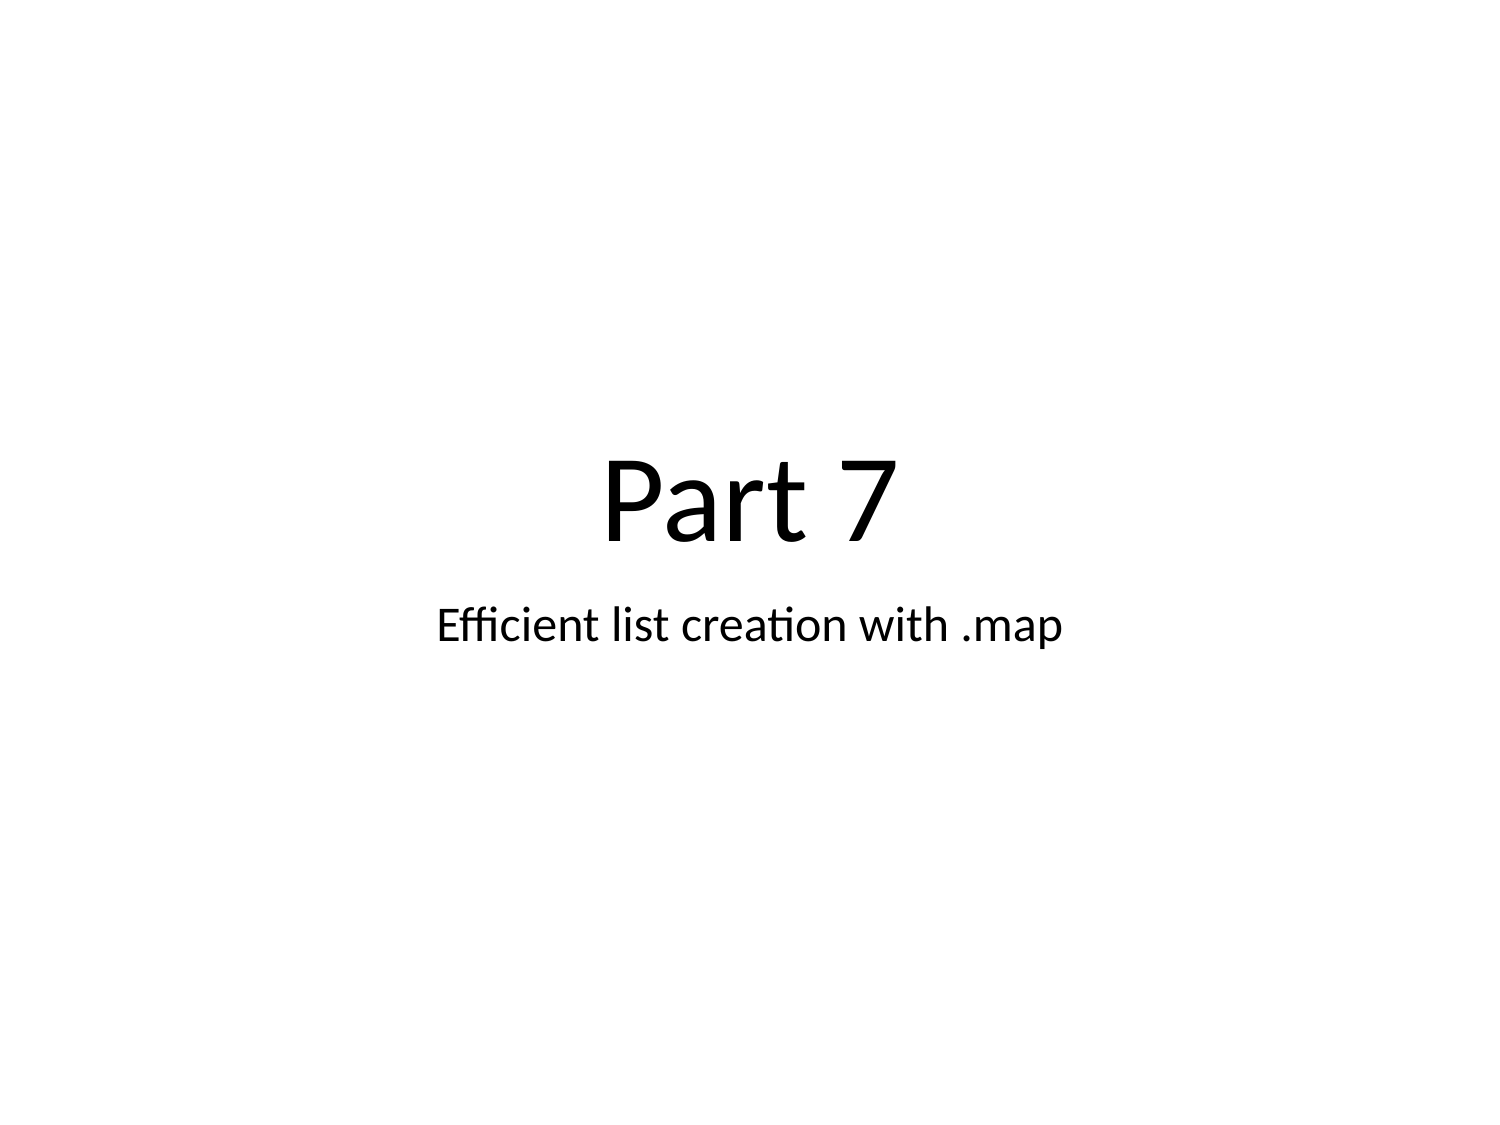

# Part 7
Efficient list creation with .map